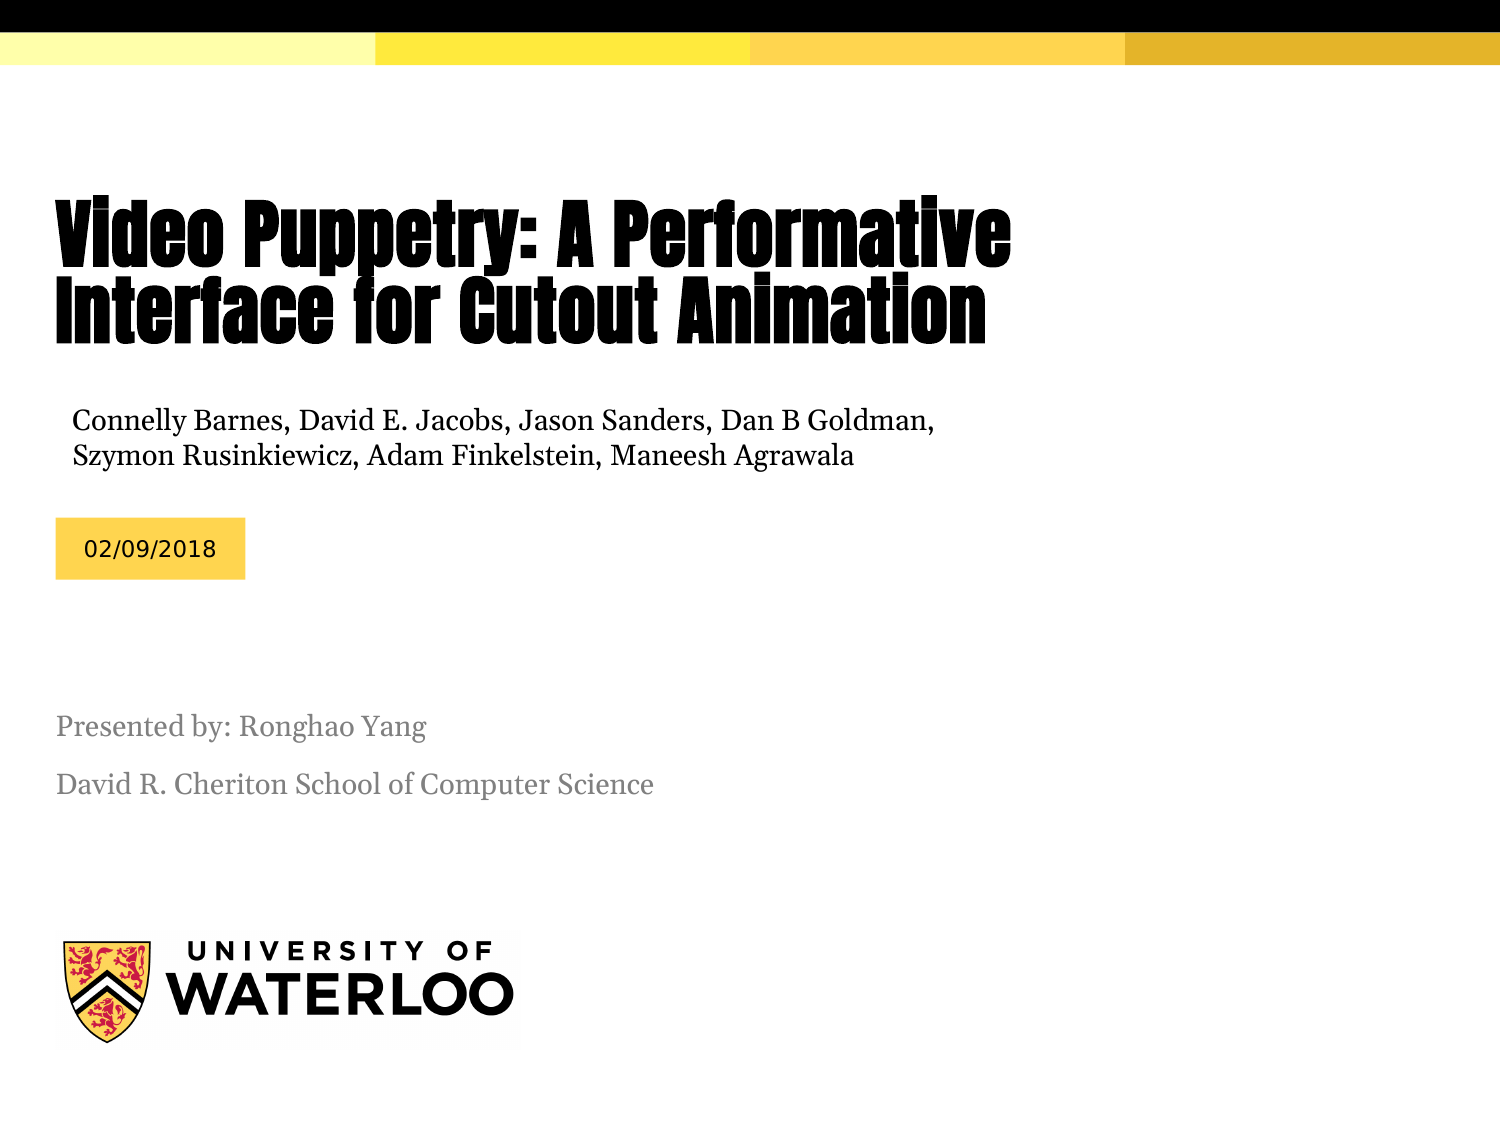

# Video Puppetry: A Performative Interface for Cutout Animation
Connelly Barnes, David E. Jacobs, Jason Sanders, Dan B Goldman,
Szymon Rusinkiewicz, Adam Finkelstein, Maneesh Agrawala

02/09/2018
Presented by: Ronghao Yang
David R. Cheriton School of Computer Science